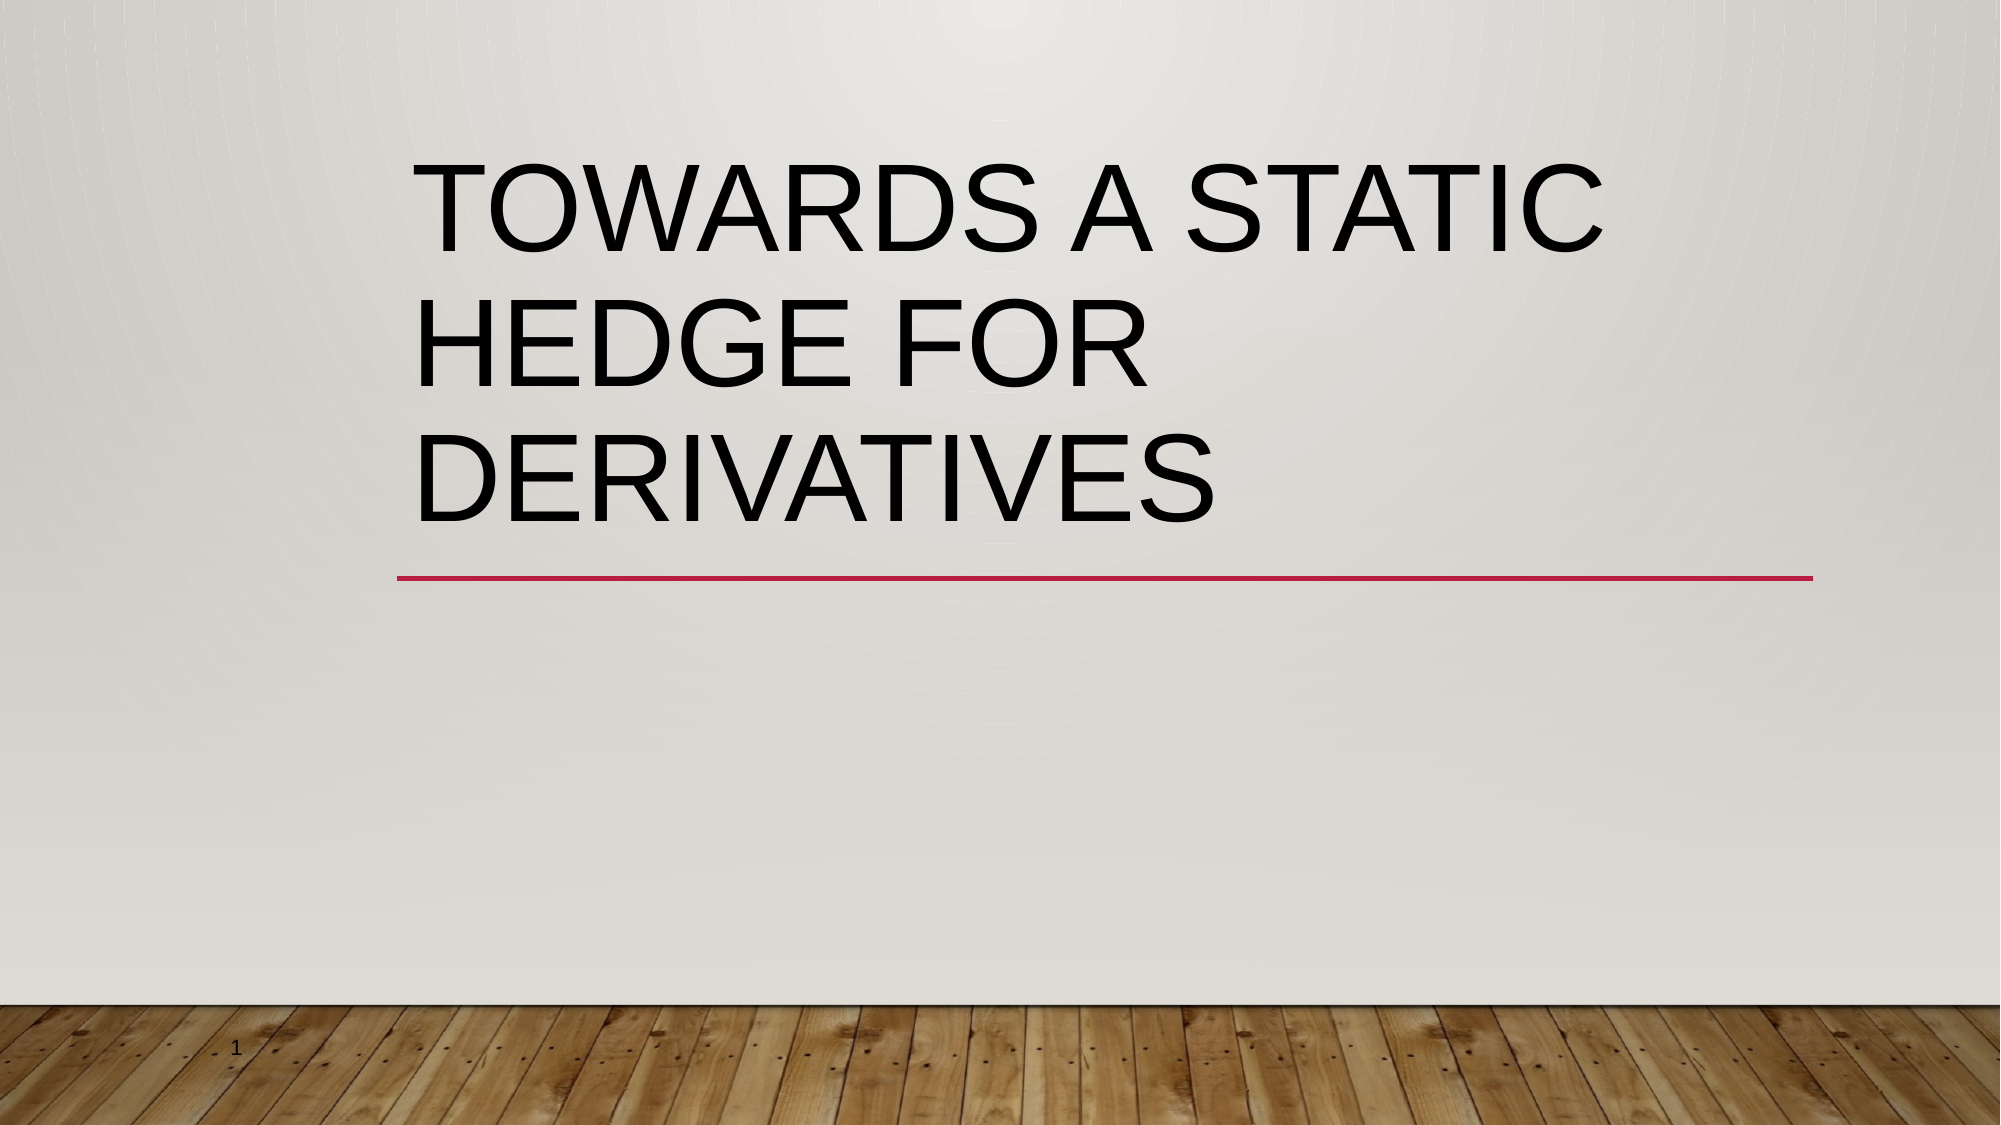

# Towards a Static Hedge for Derivatives

1